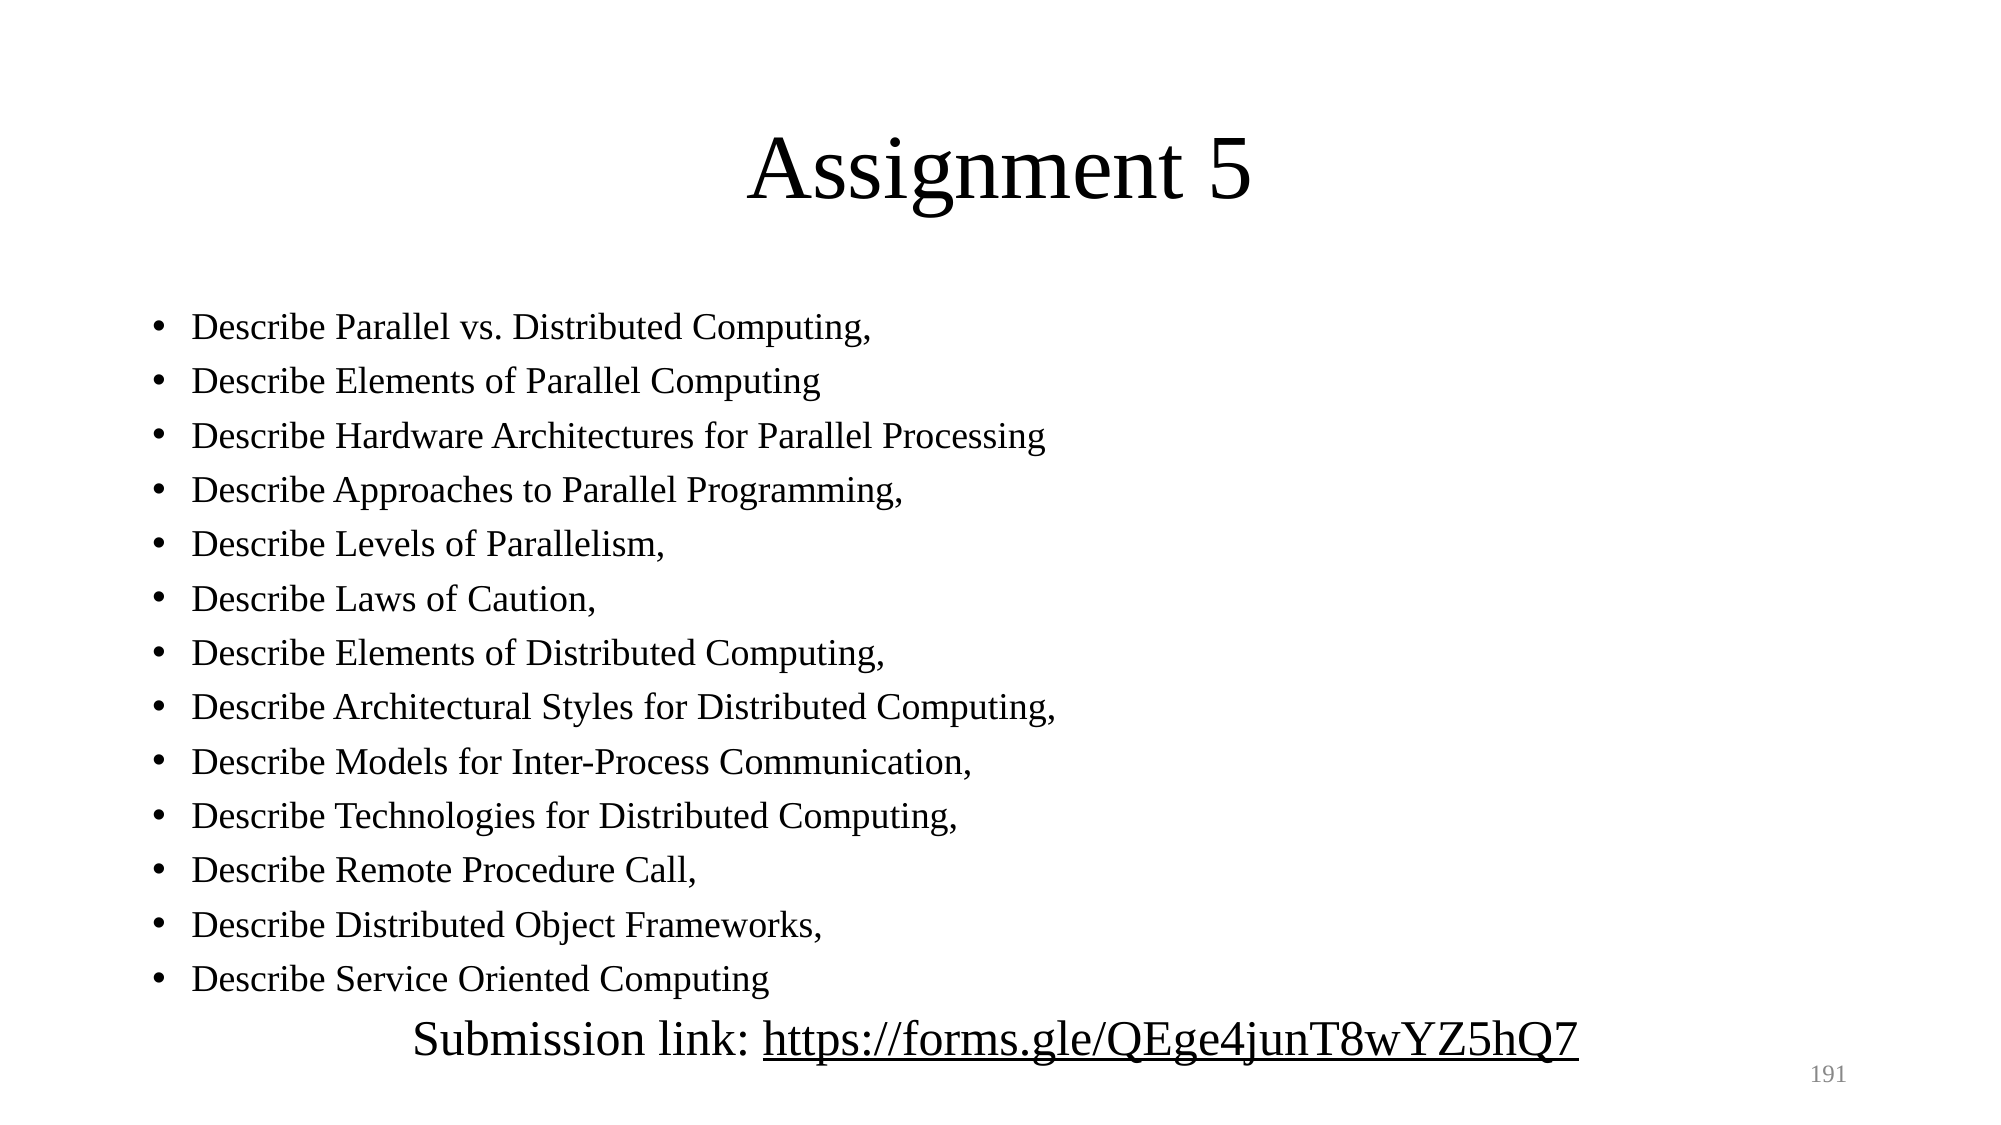

# Assignment 5
Describe Parallel vs. Distributed Computing,
Describe Elements of Parallel Computing
Describe Hardware Architectures for Parallel Processing
Describe Approaches to Parallel Programming,
Describe Levels of Parallelism,
Describe Laws of Caution,
Describe Elements of Distributed Computing,
Describe Architectural Styles for Distributed Computing,
Describe Models for Inter-Process Communication,
Describe Technologies for Distributed Computing,
Describe Remote Procedure Call,
Describe Distributed Object Frameworks,
Describe Service Oriented Computing
Submission link: https://forms.gle/QEge4junT8wYZ5hQ7

191